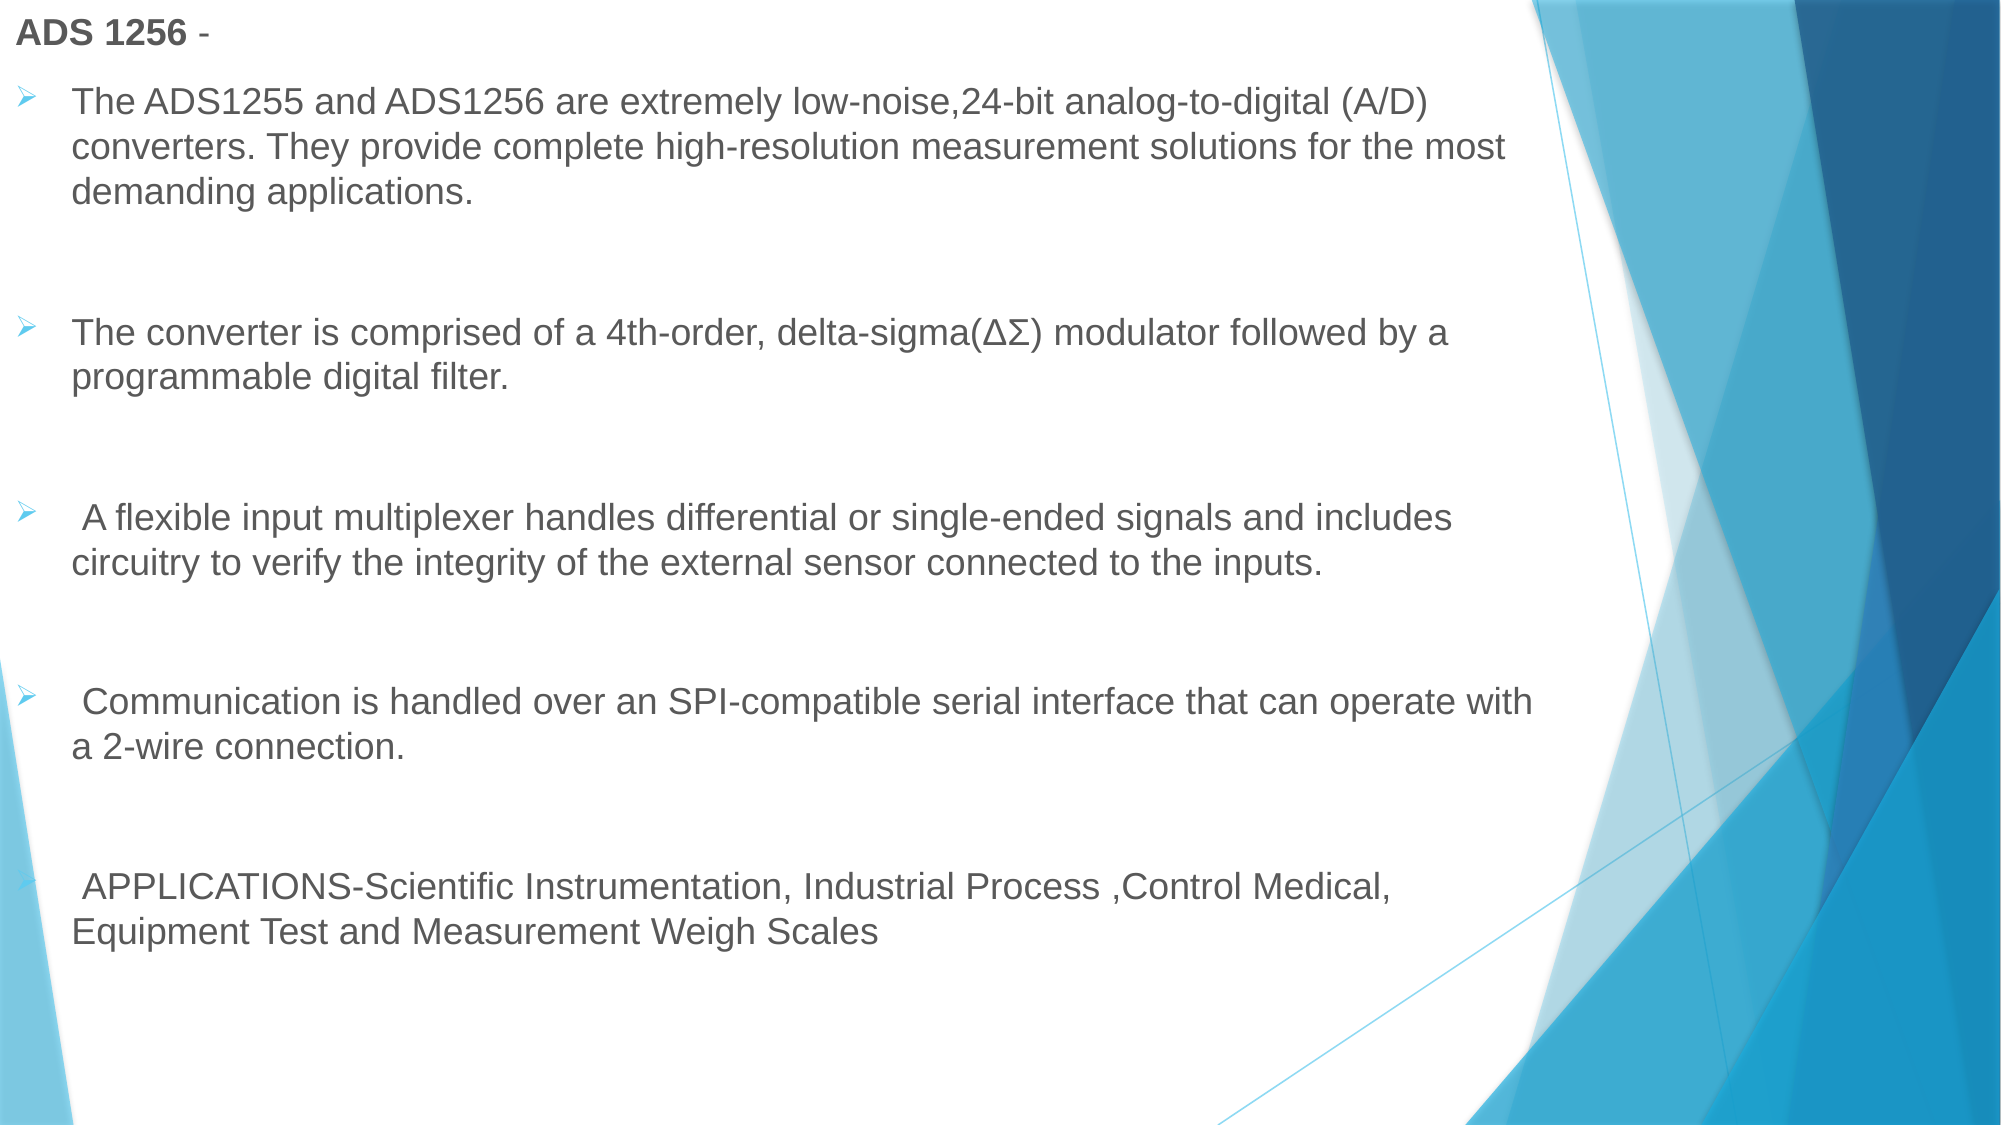

ADS 1256 -
The ADS1255 and ADS1256 are extremely low-noise,24-bit analog-to-digital (A/D) converters. They provide complete high-resolution measurement solutions for the most demanding applications.

The converter is comprised of a 4th-order, delta-sigma(ΔΣ) modulator followed by a programmable digital filter.

 A flexible input multiplexer handles differential or single-ended signals and includes circuitry to verify the integrity of the external sensor connected to the inputs.

 Communication is handled over an SPI-compatible serial interface that can operate with a 2-wire connection.

 APPLICATIONS-Scientific Instrumentation, Industrial Process ,Control Medical, Equipment Test and Measurement Weigh Scales